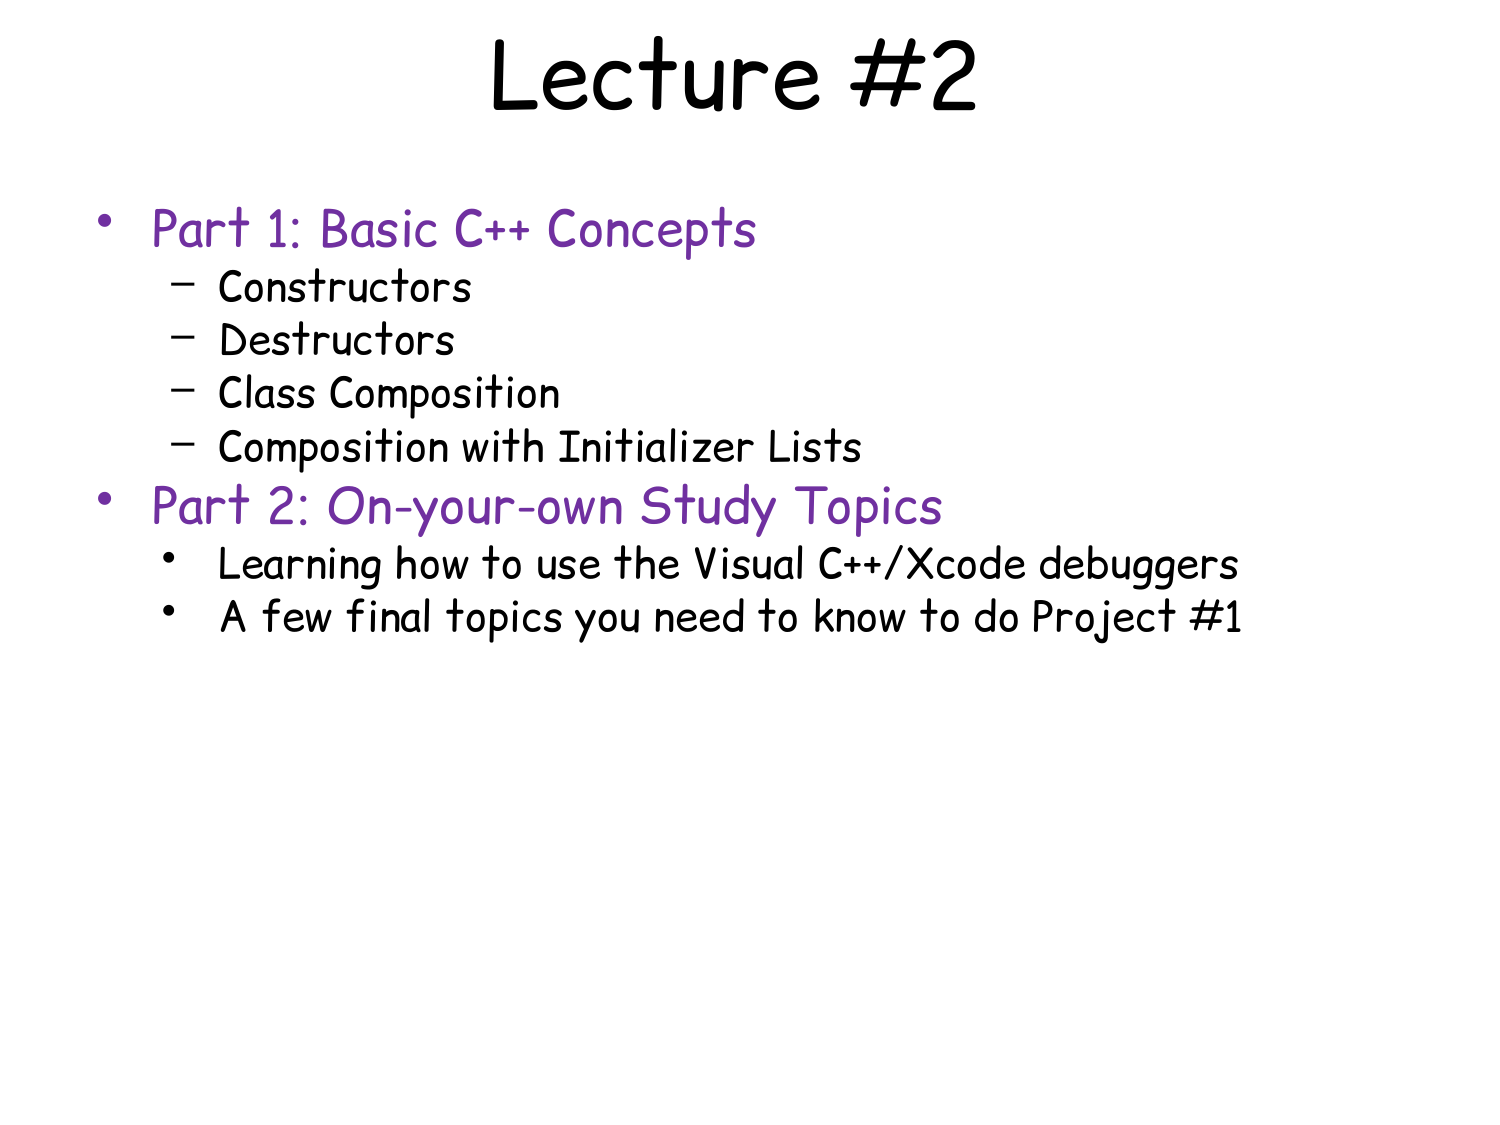

Lecture #2
Part 1: Basic C++ Concepts
Constructors
Destructors
Class Composition
Composition with Initializer Lists
Part 2: On-your-own Study Topics
Learning how to use the Visual C++/Xcode debuggers
A few final topics you need to know to do Project #1